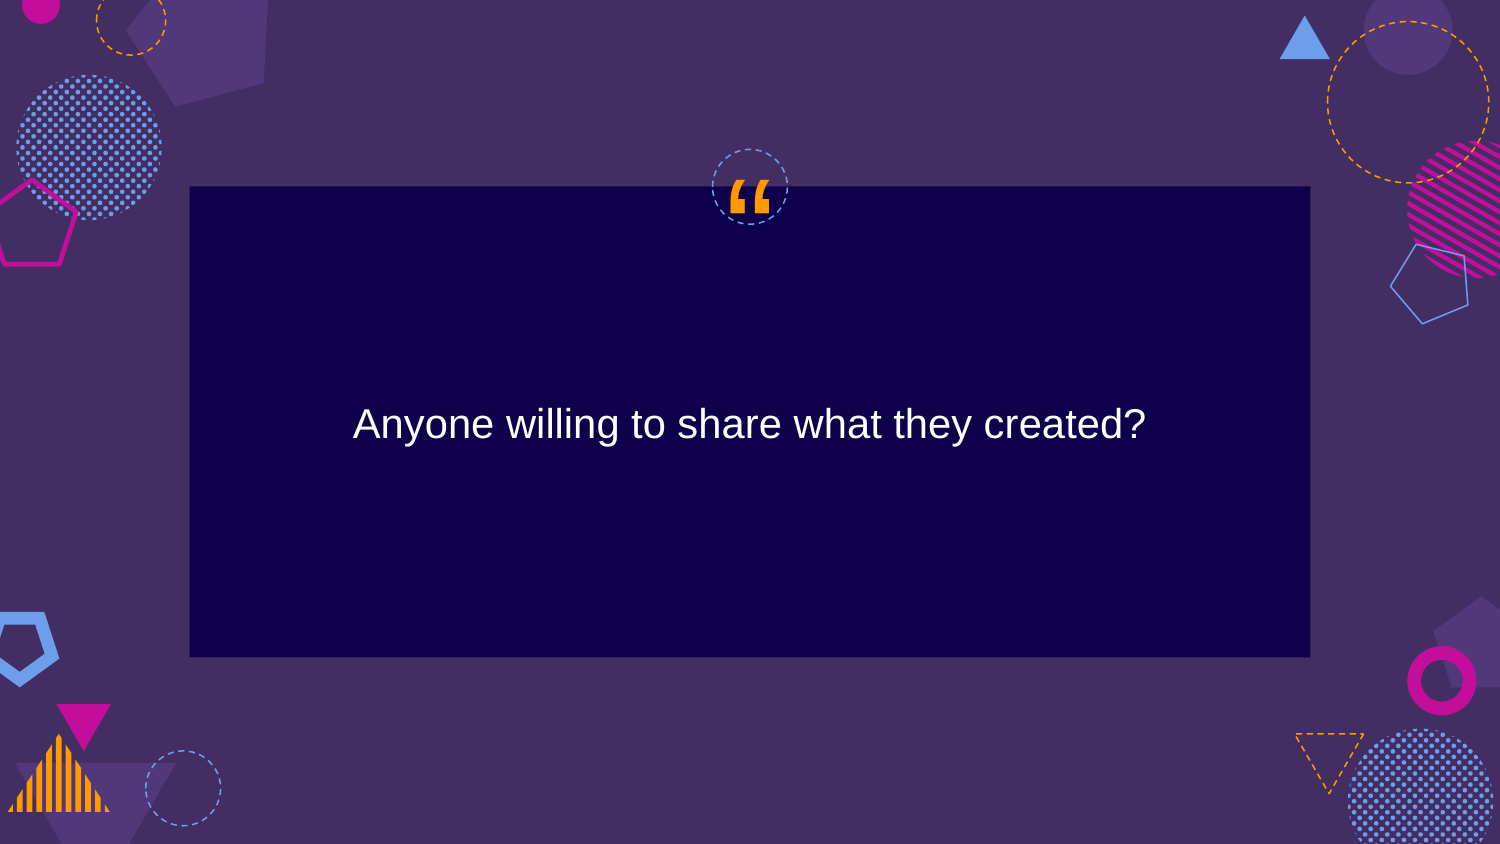

Anyone willing to share what they created?